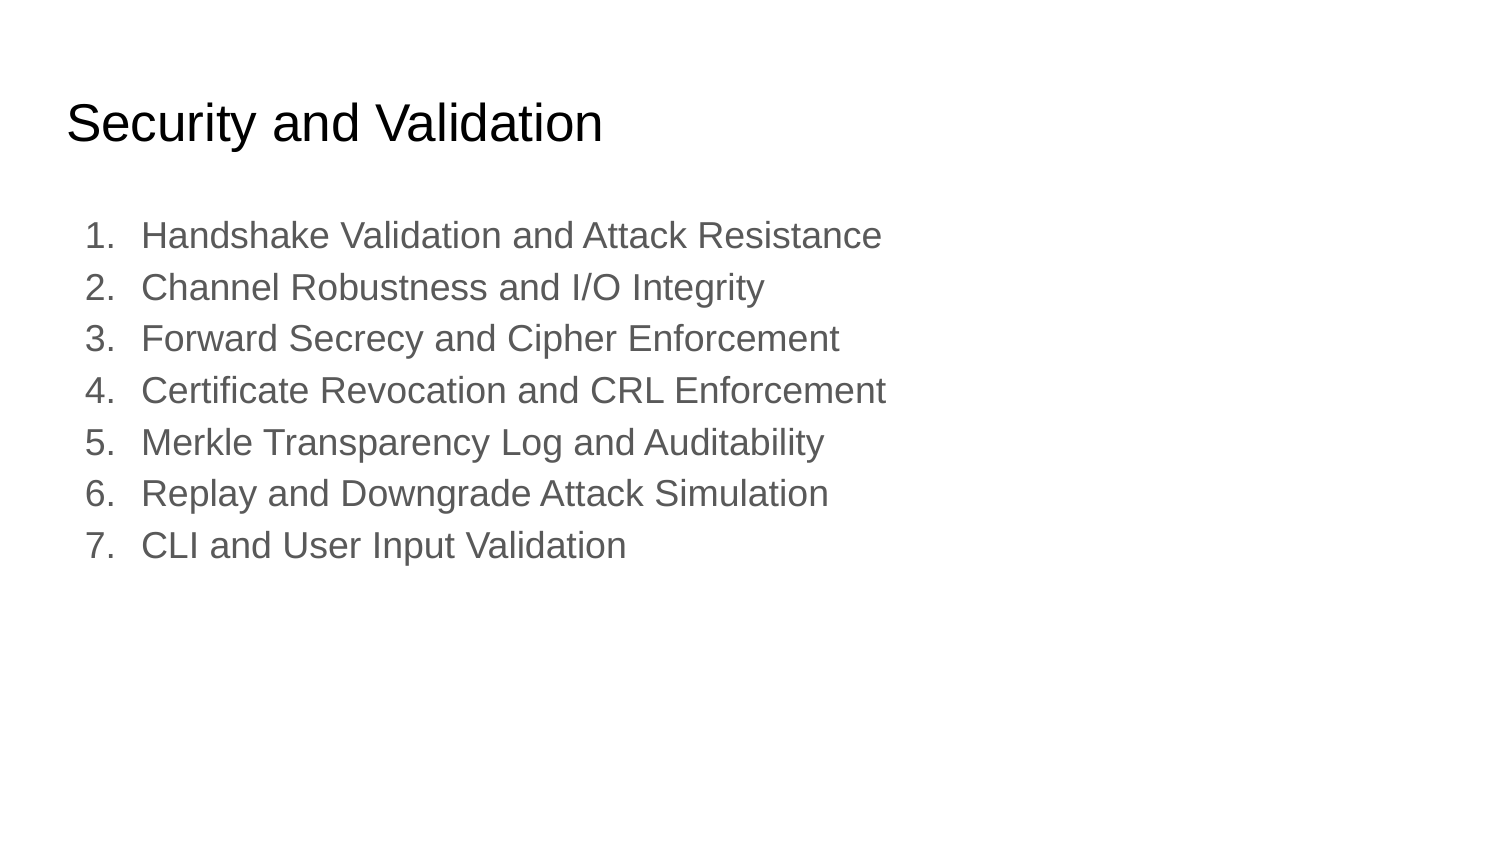

# Security and Validation
Handshake Validation and Attack Resistance
Channel Robustness and I/O Integrity
Forward Secrecy and Cipher Enforcement
Certificate Revocation and CRL Enforcement
Merkle Transparency Log and Auditability
Replay and Downgrade Attack Simulation
CLI and User Input Validation